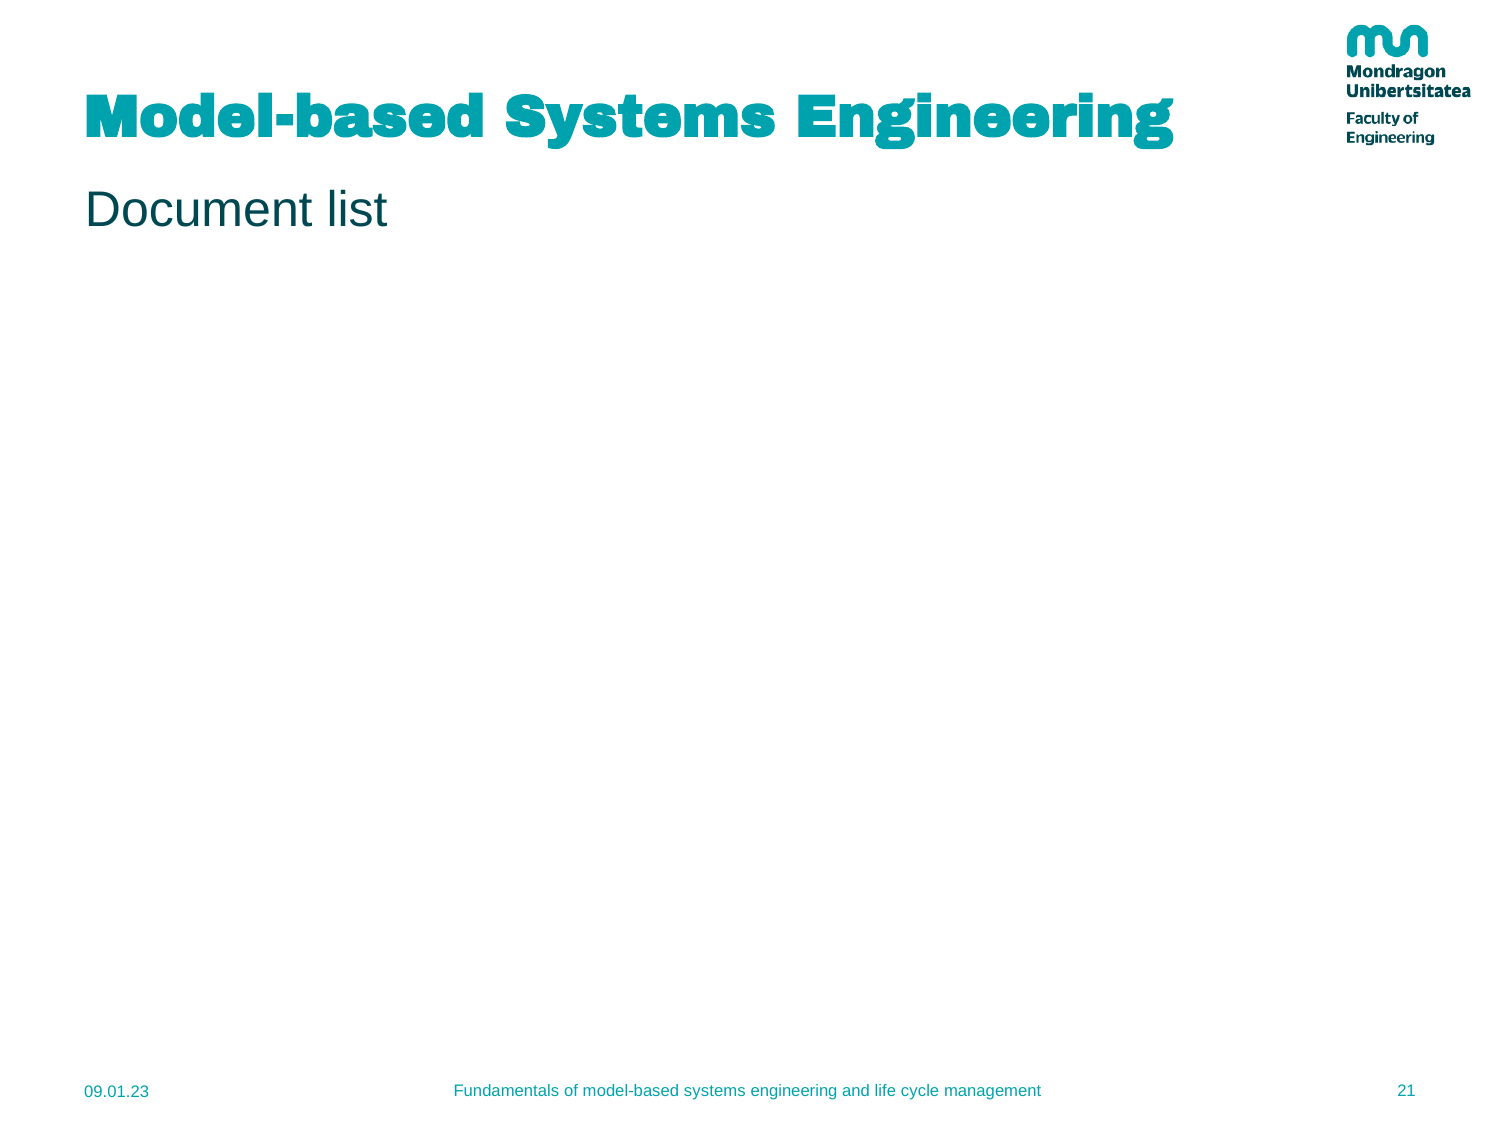

# Model-based Systems Engineering
Document list

21
Fundamentals of model-based systems engineering and life cycle management
09.01.23